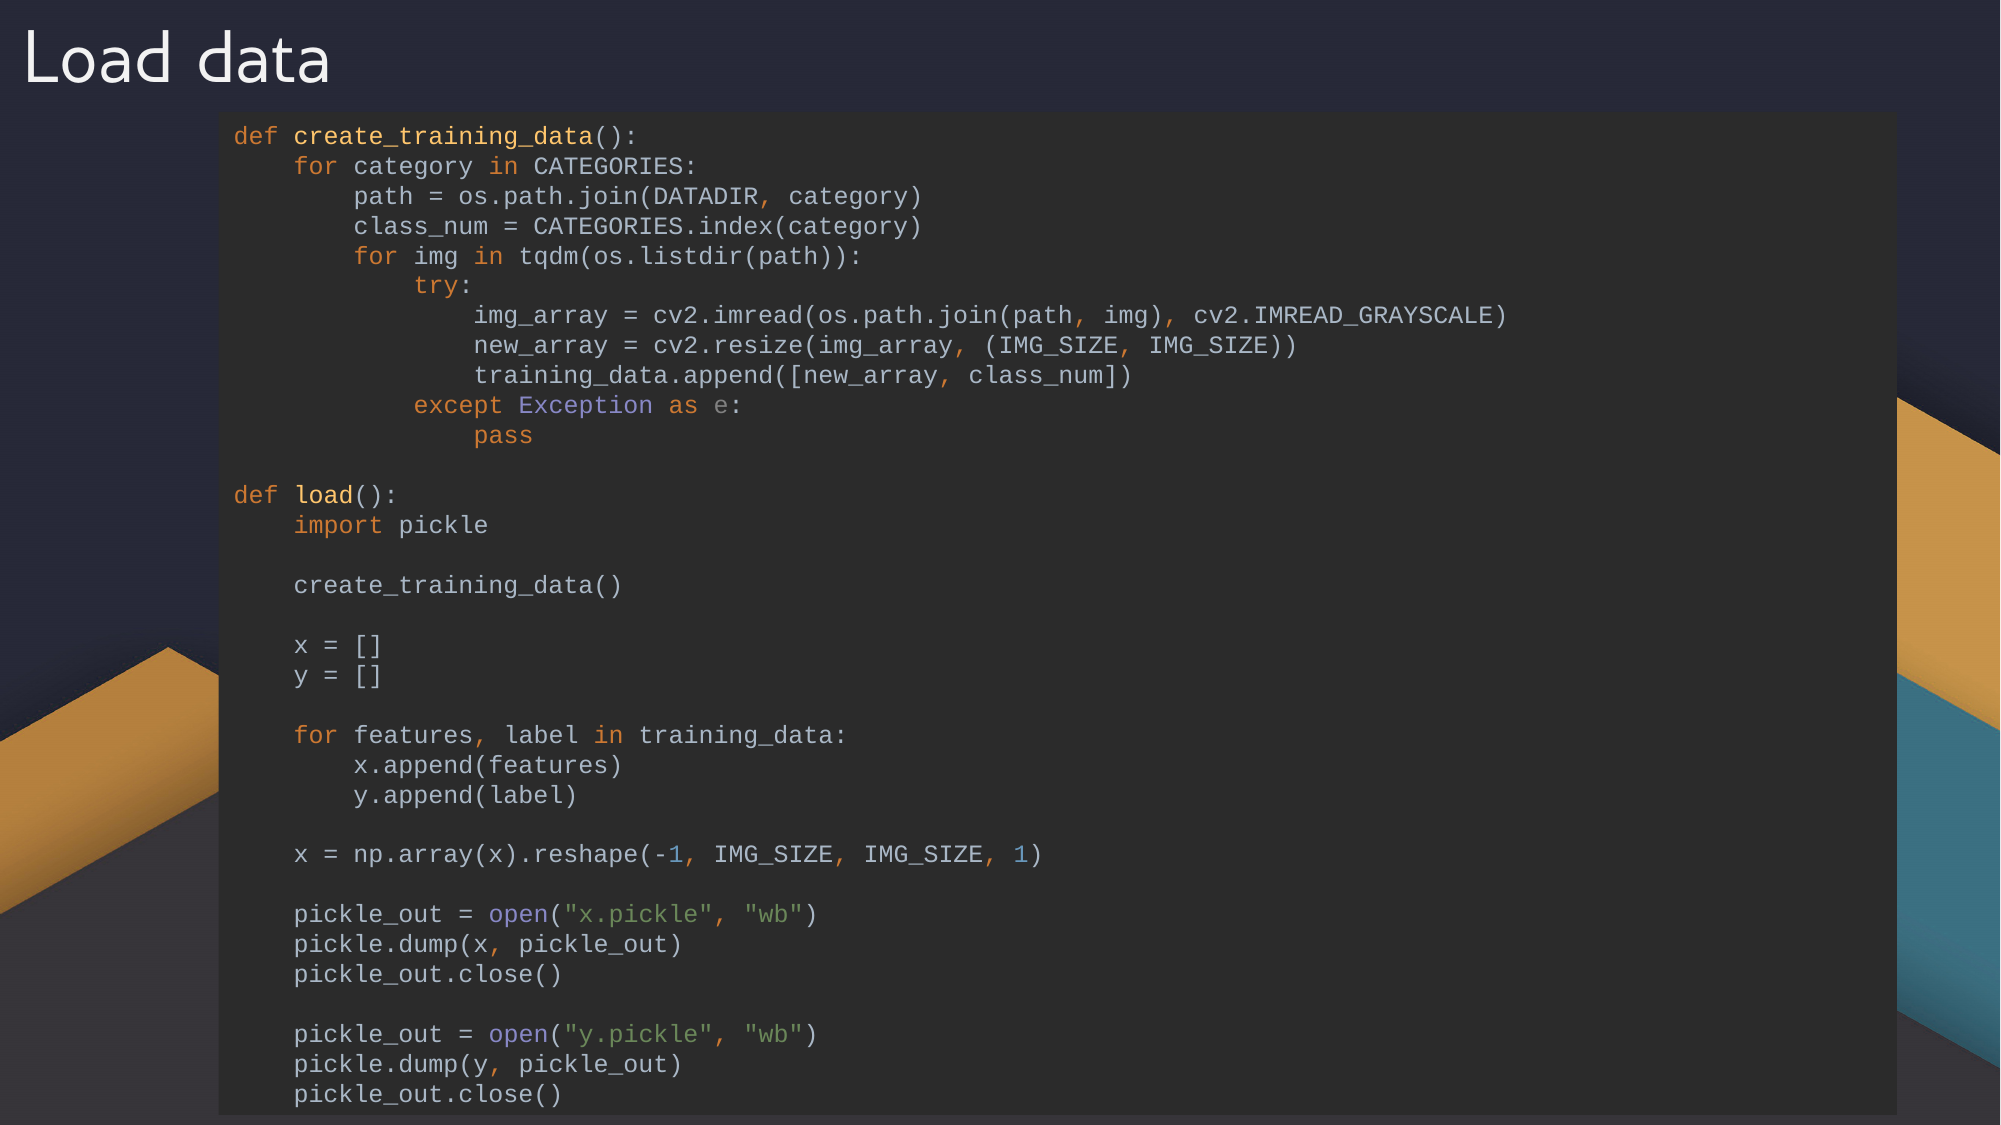

Load data
def create_training_data():
    for category in CATEGORIES:
        path = os.path.join(DATADIR, category)
        class_num = CATEGORIES.index(category)
        for img in tqdm(os.listdir(path)):
	  try:
                img_array = cv2.imread(os.path.join(path, img), cv2.IMREAD_GRAYSCALE)
                new_array = cv2.resize(img_array, (IMG_SIZE, IMG_SIZE))
                training_data.append([new_array, class_num])
            except Exception as e:
                pass
def load():
    import pickle
    create_training_data()
    x = []
    y = []
    for features, label in training_data:
        x.append(features)
        y.append(label)
    x = np.array(x).reshape(-1, IMG_SIZE, IMG_SIZE, 1)
    pickle_out = open("x.pickle", "wb")
    pickle.dump(x, pickle_out)
    pickle_out.close()
    pickle_out = open("y.pickle", "wb")
    pickle.dump(y, pickle_out)
    pickle_out.close()